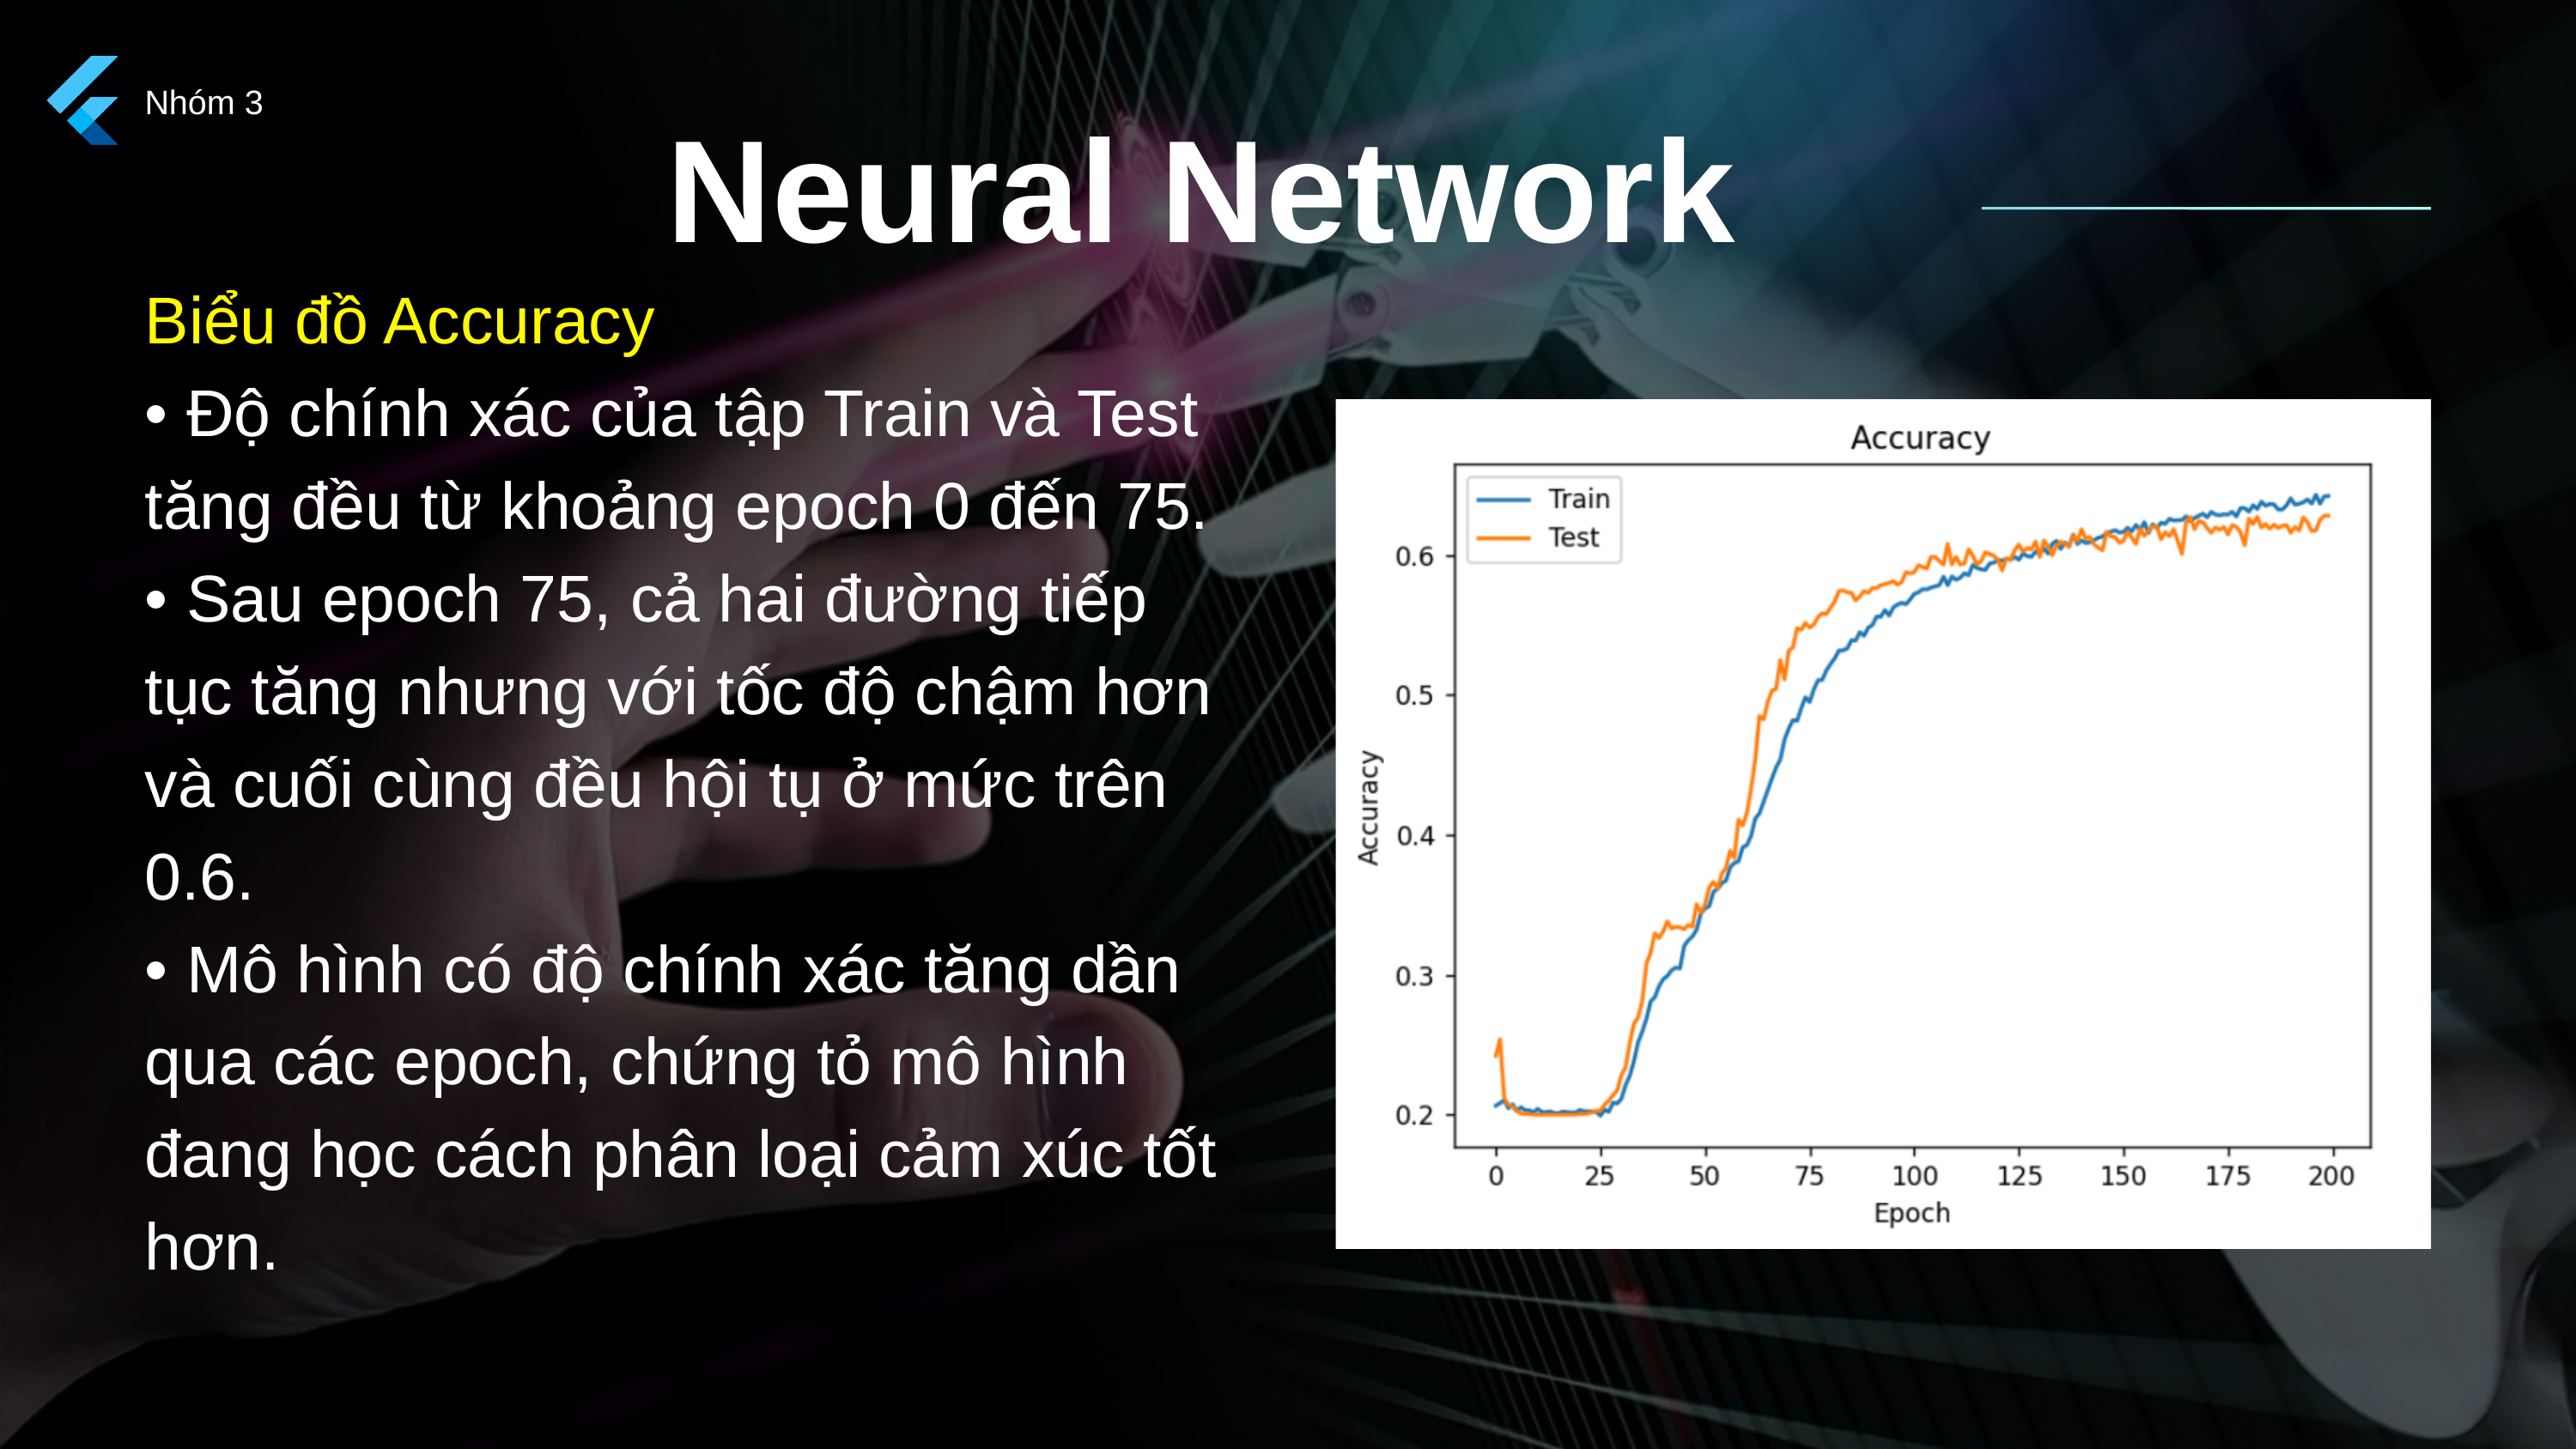

Nhóm 3
Neural Network

Biểu đồ Accuracy
• Độ chính xác của tập Train và Test tăng đều từ khoảng epoch 0 đến 75.
• Sau epoch 75, cả hai đường tiếp tục tăng nhưng với tốc độ chậm hơn và cuối cùng đều hội tụ ở mức trên 0.6.
• Mô hình có độ chính xác tăng dần qua các epoch, chứng tỏ mô hình đang học cách phân loại cảm xúc tốt hơn.